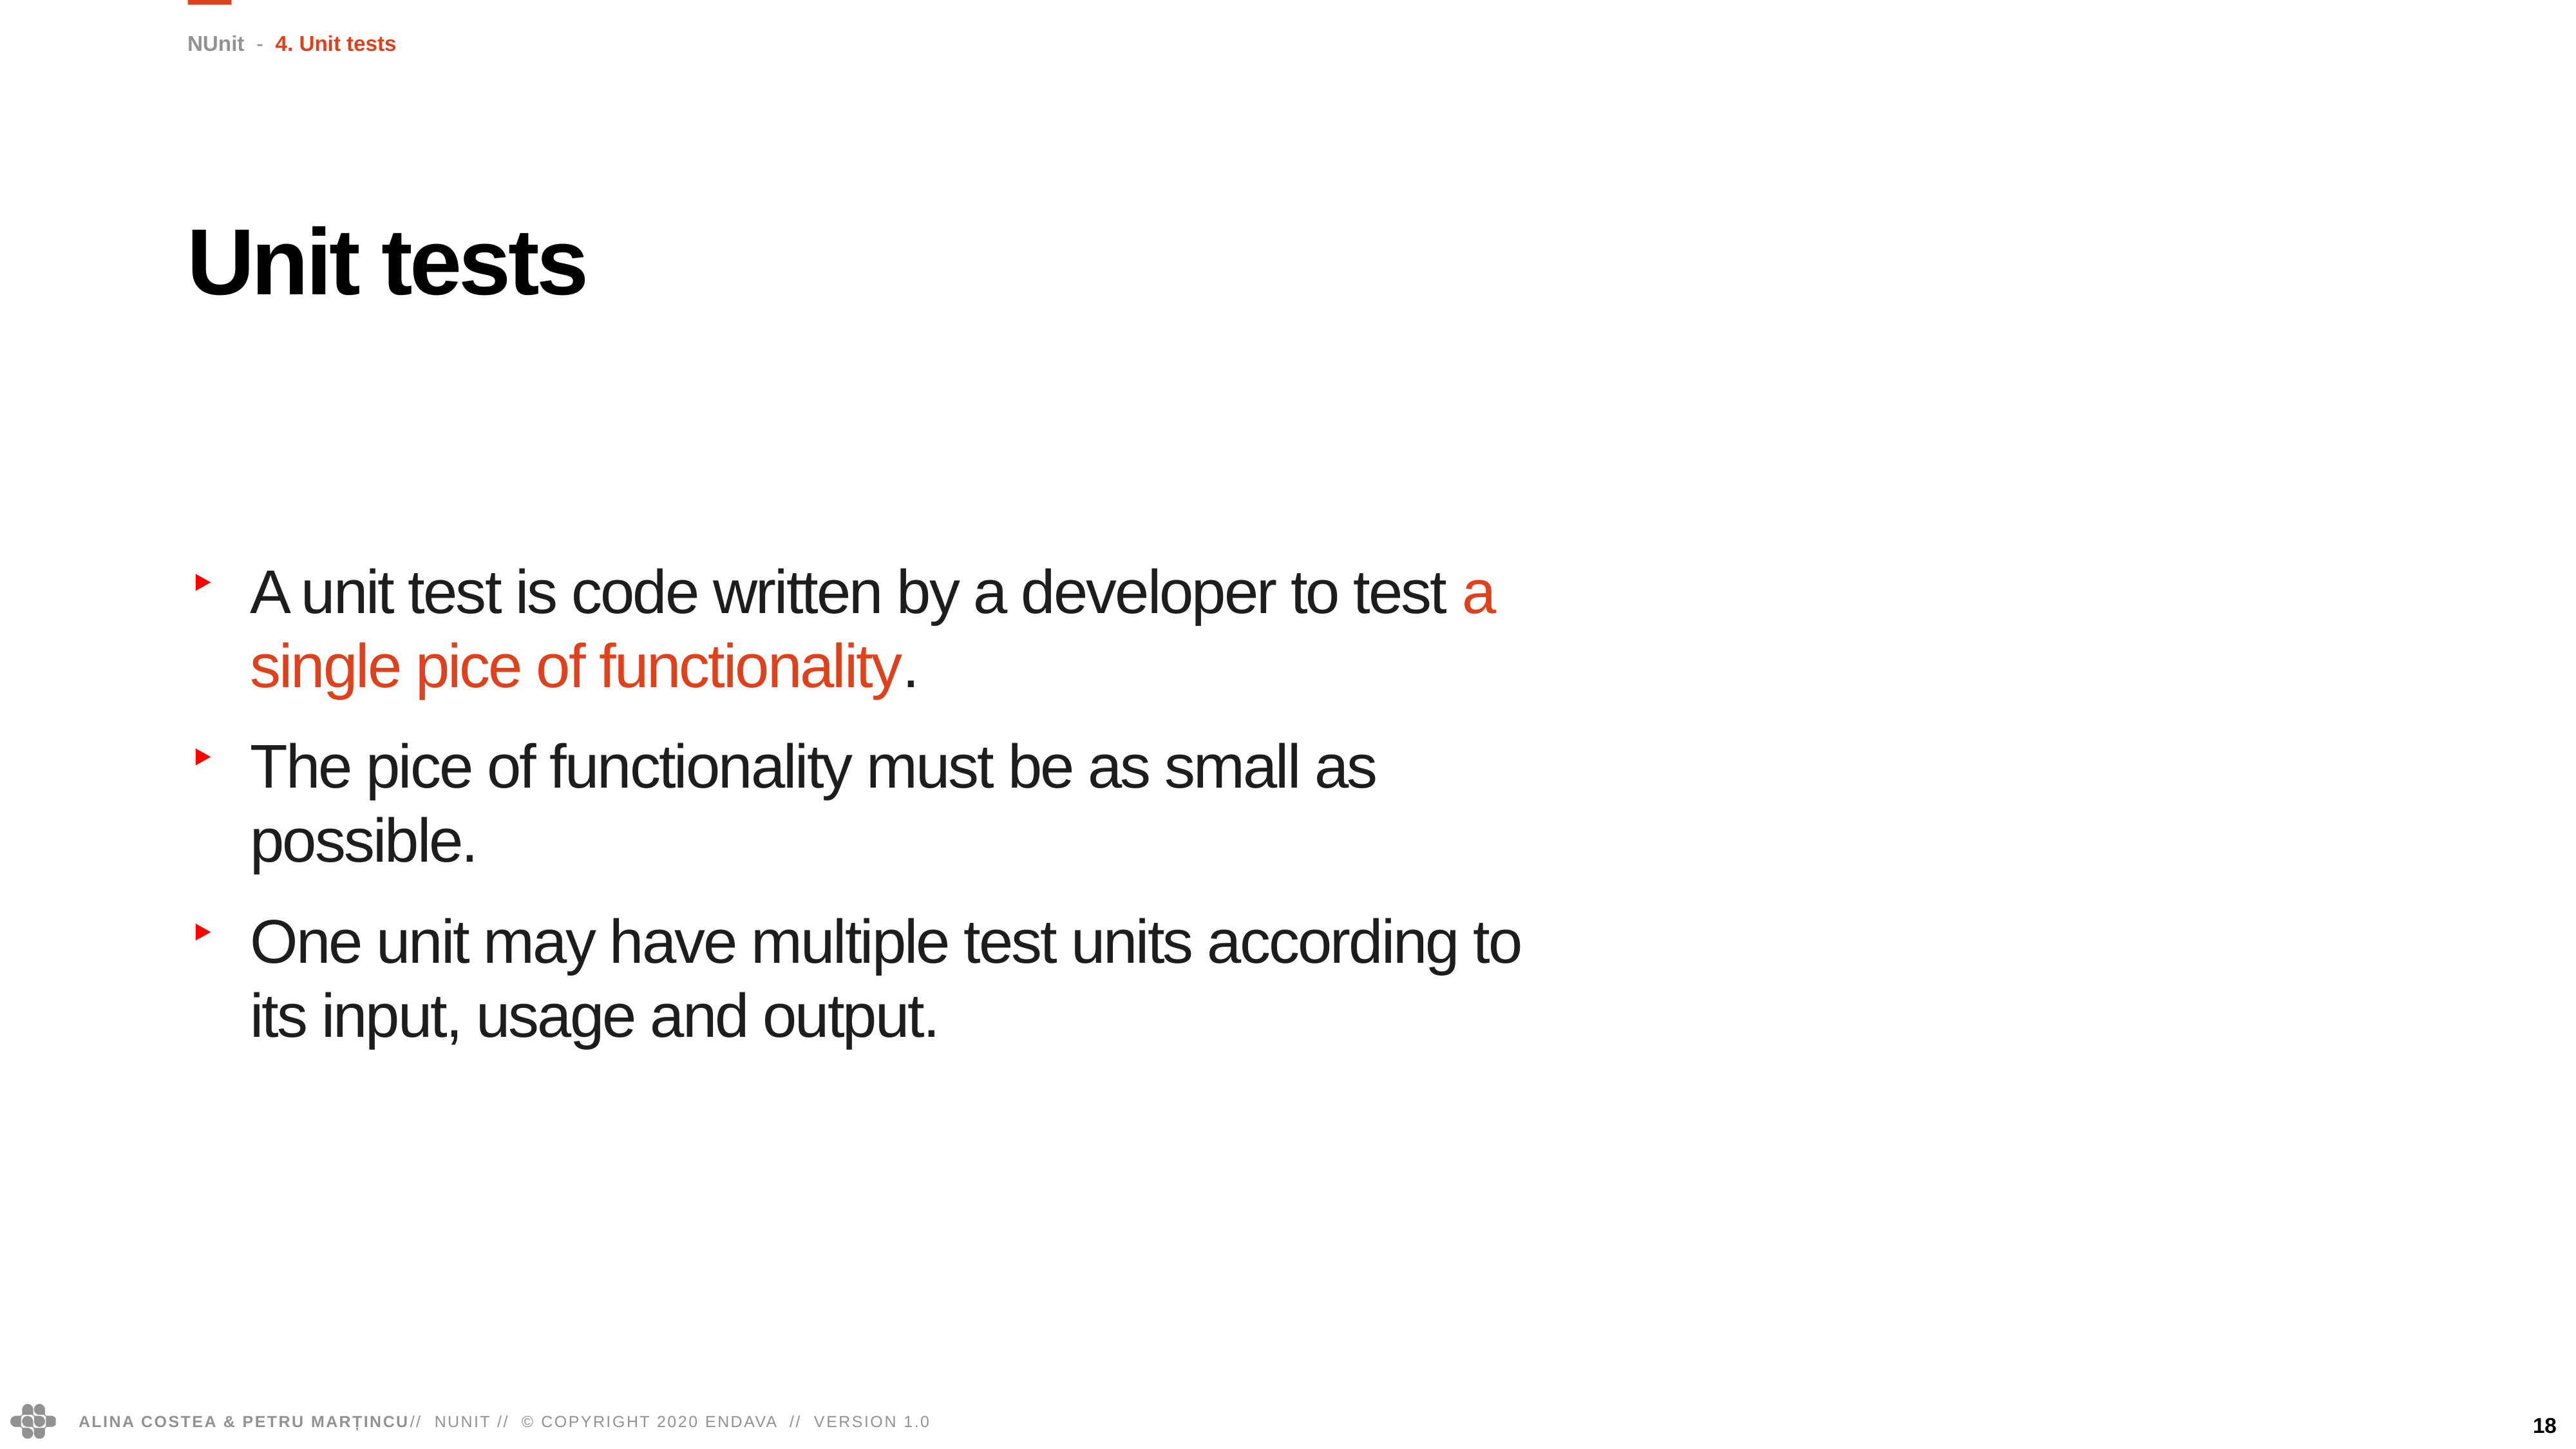

NUnit  -  4. Unit tests
Unit tests
A unit test is code written by a developer to test a single pice of functionality.
The pice of functionality must be as small as possible.
One unit may have multiple test units according to its input, usage and output.
18